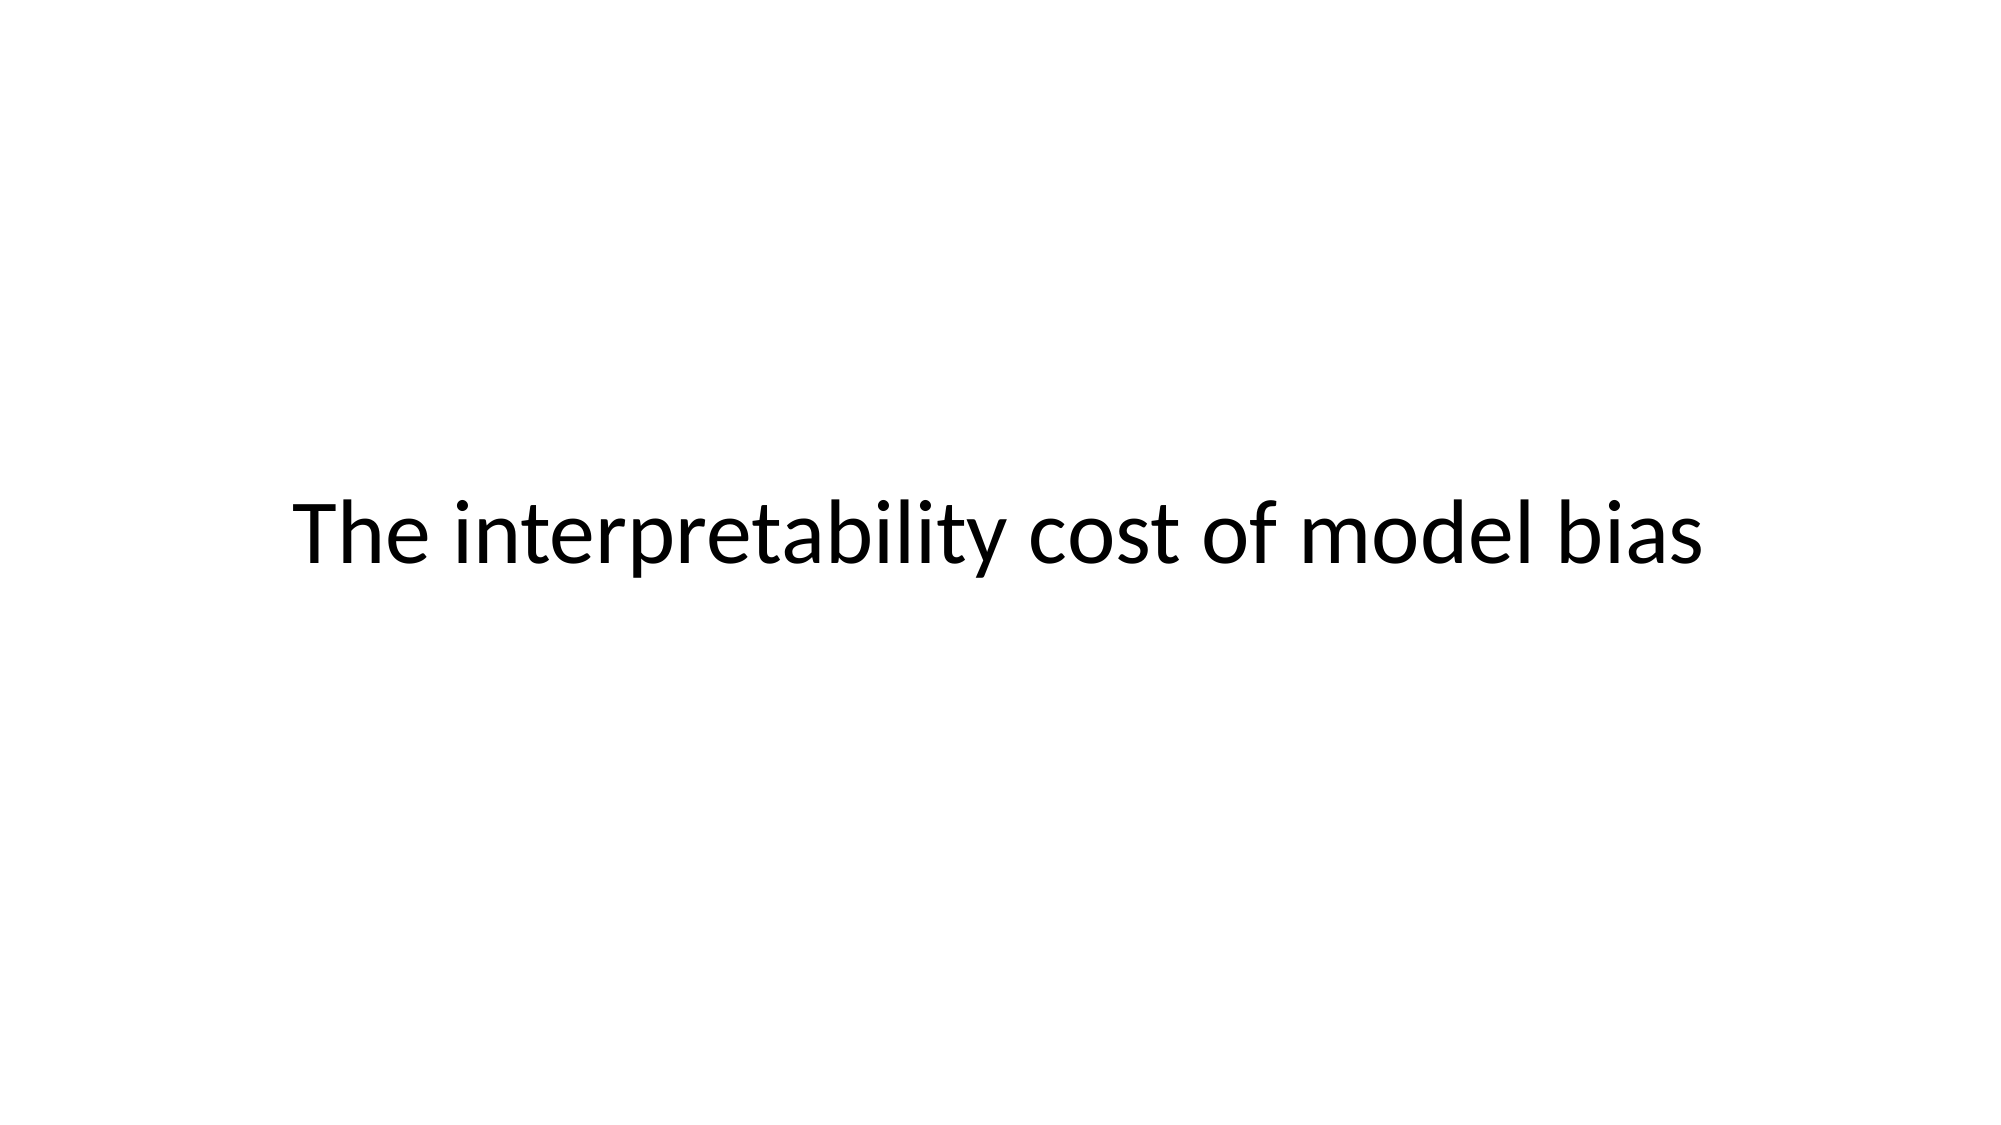

# The interpretability cost of model bias